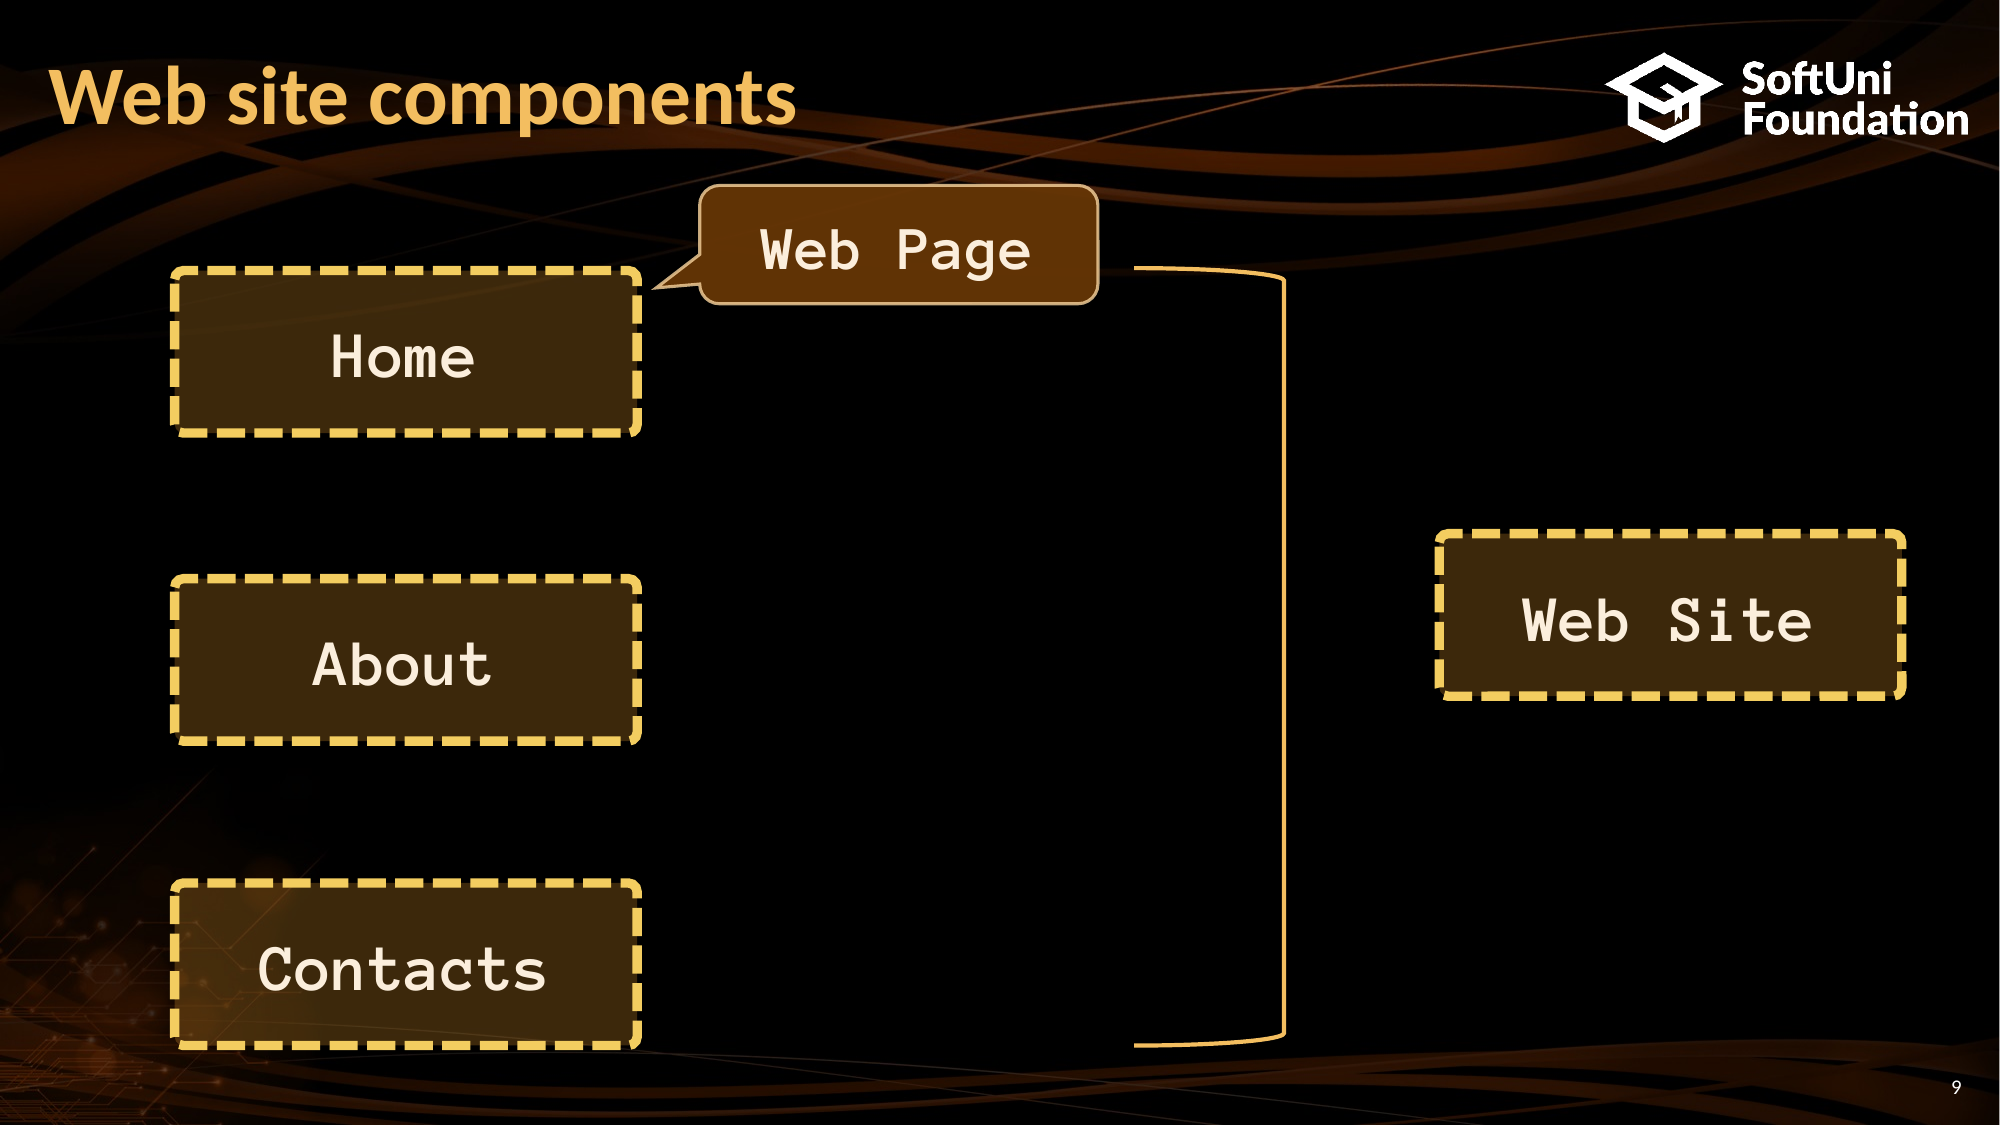

# Web site components
Web Page

Home

Web Site

About

Contacts
9